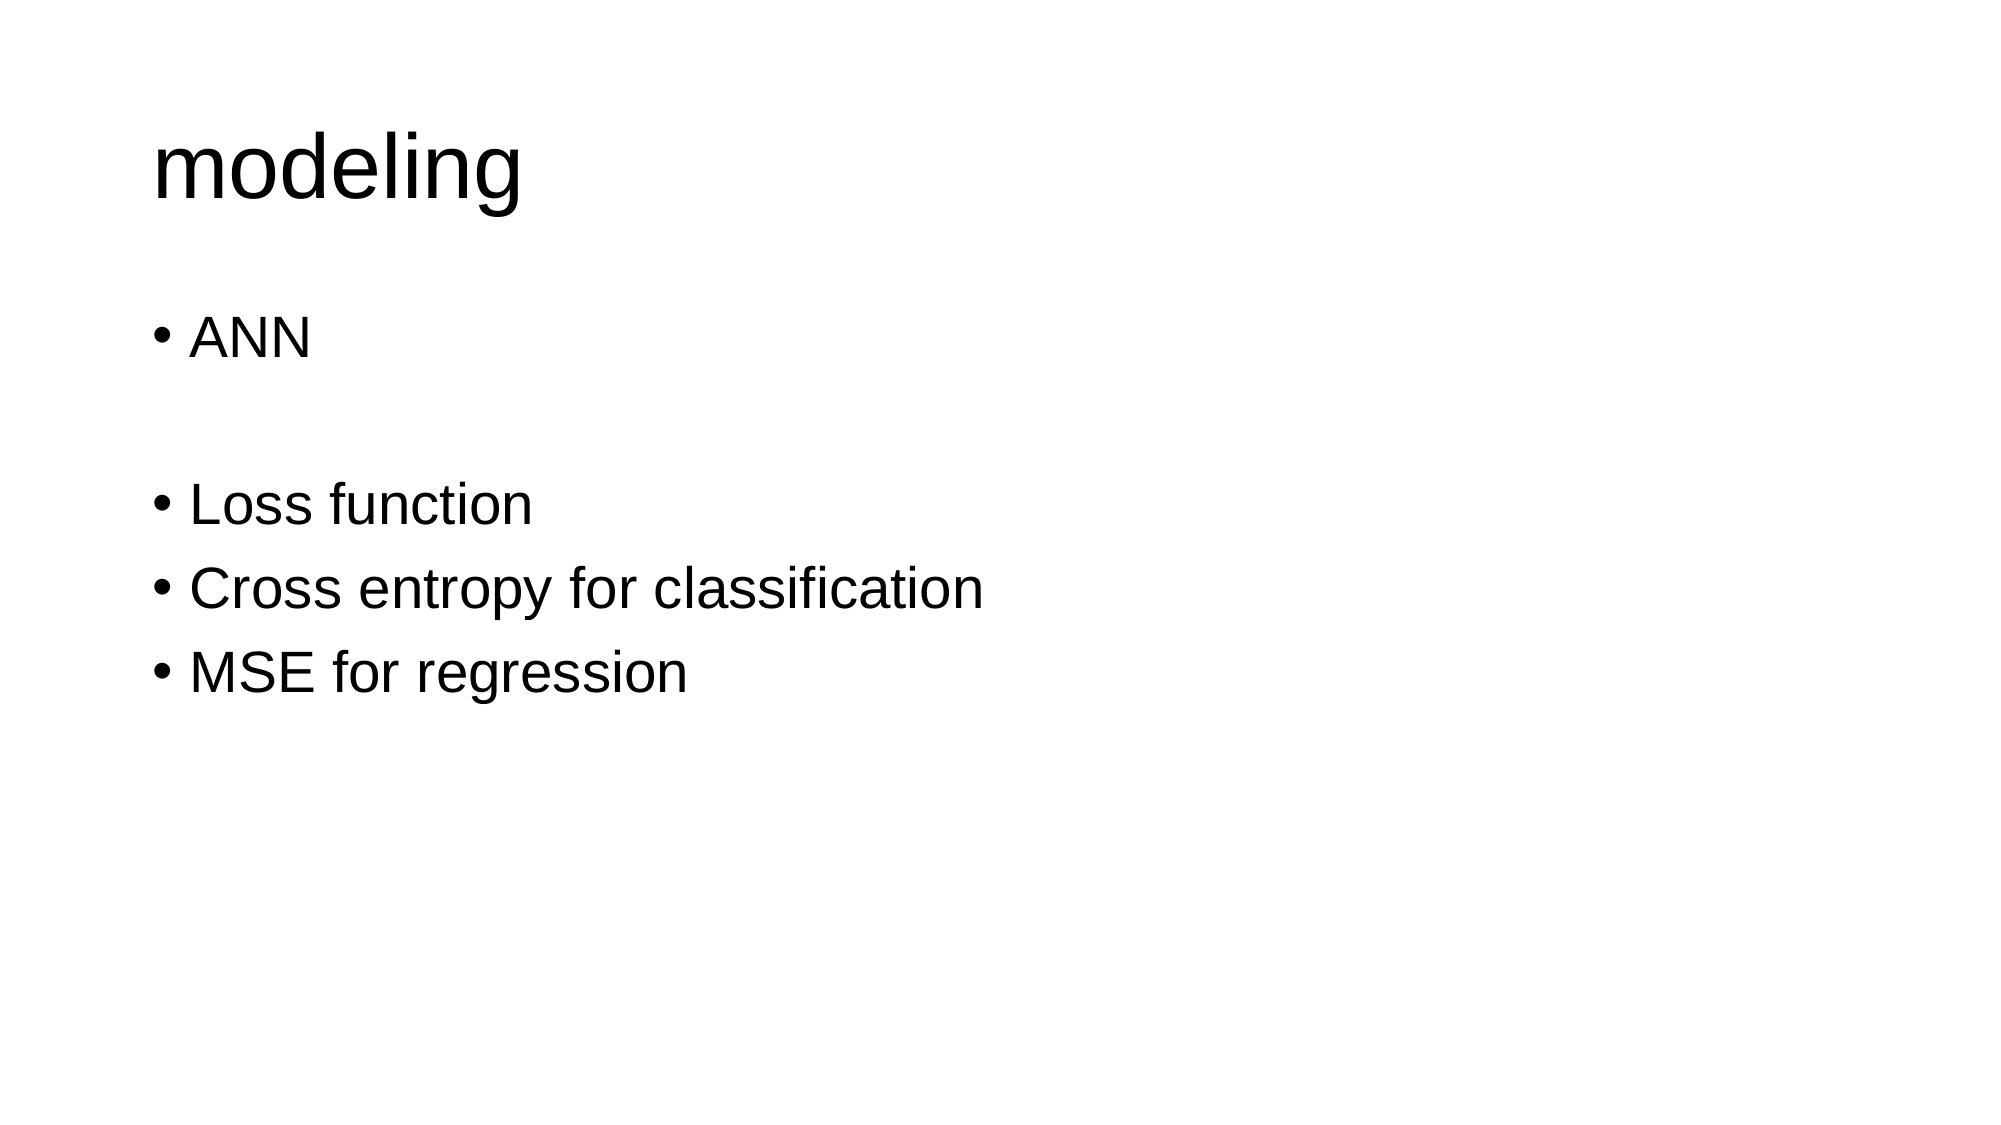

# modeling
ANN

Loss function
Cross entropy for classification
MSE for regression